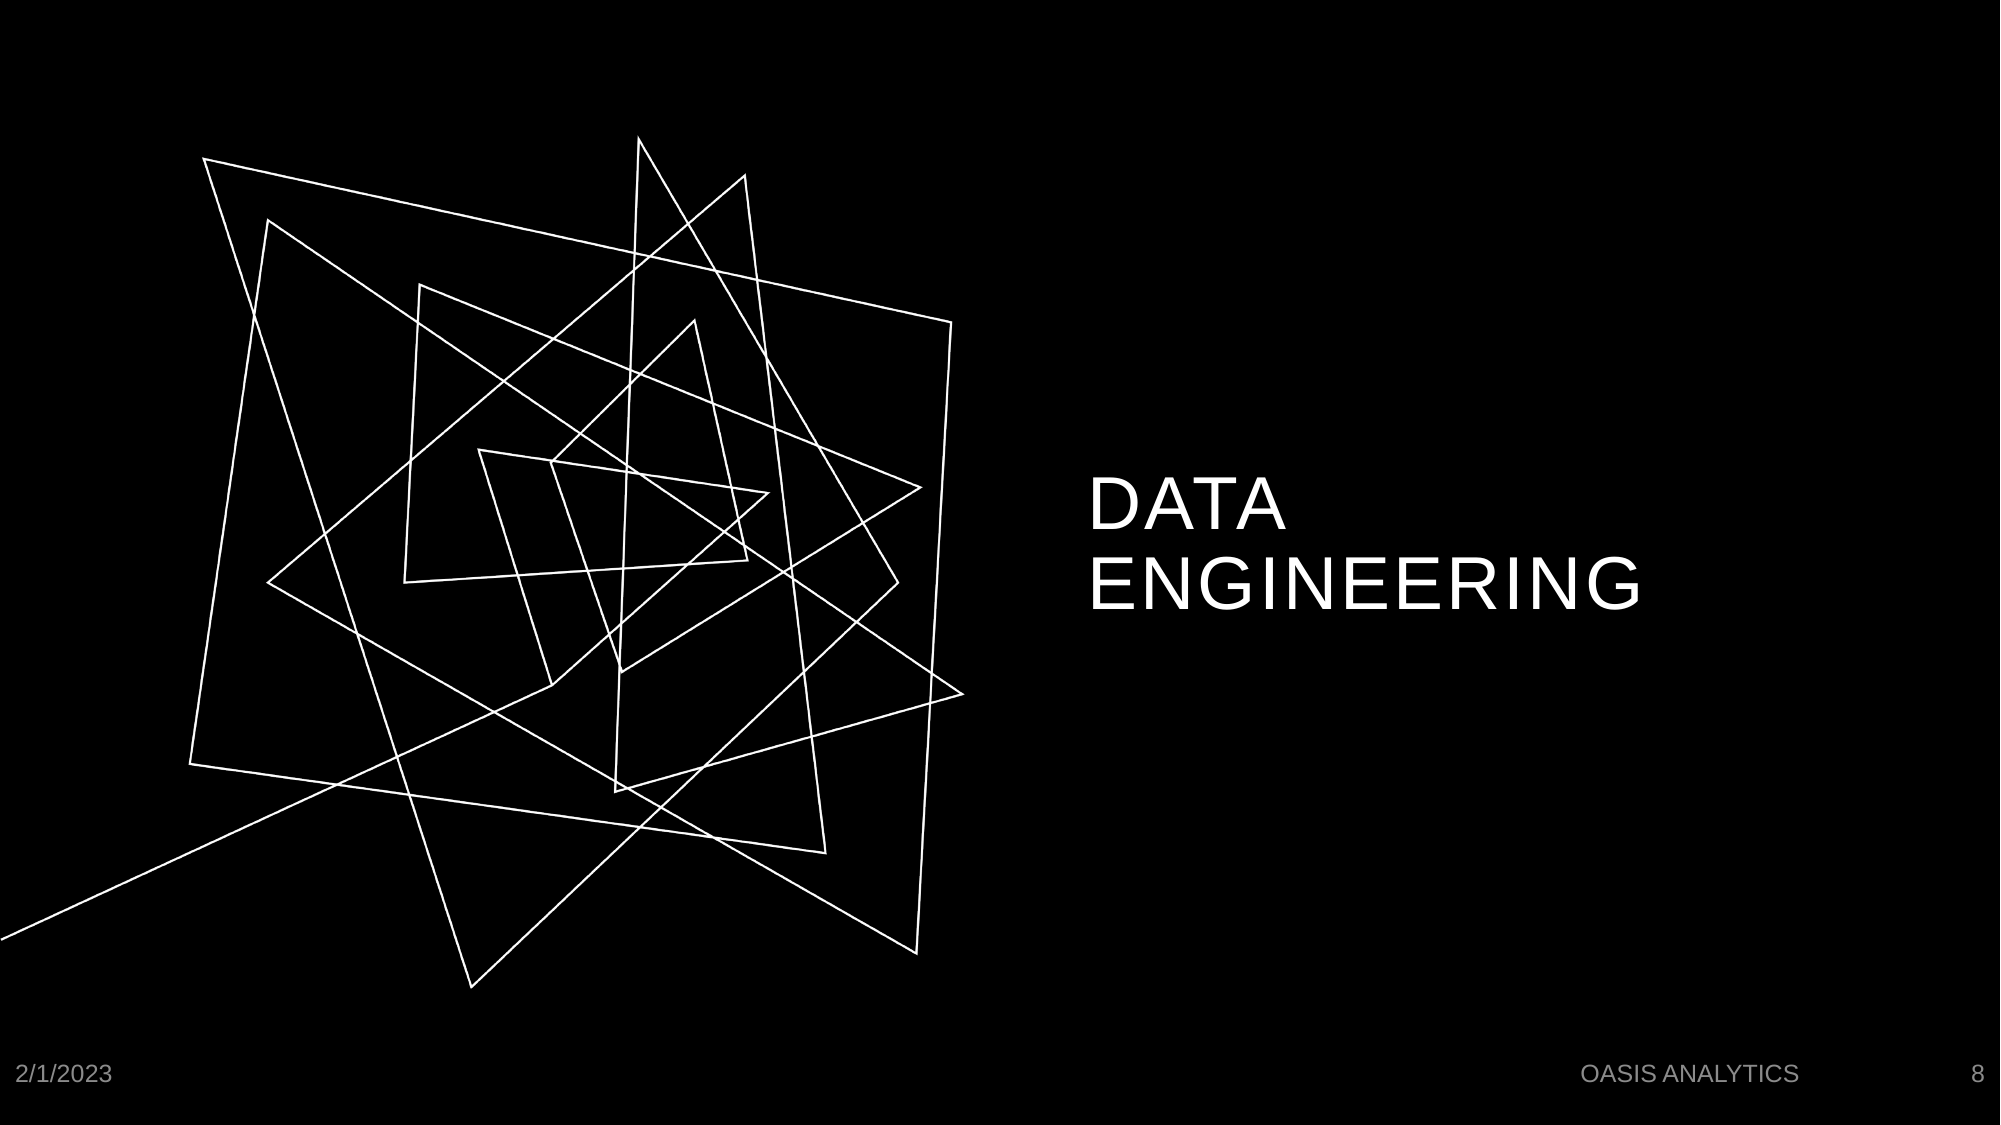

# DATA ENGINEERING
2/1/2023
OASIS ANALYTICS
8